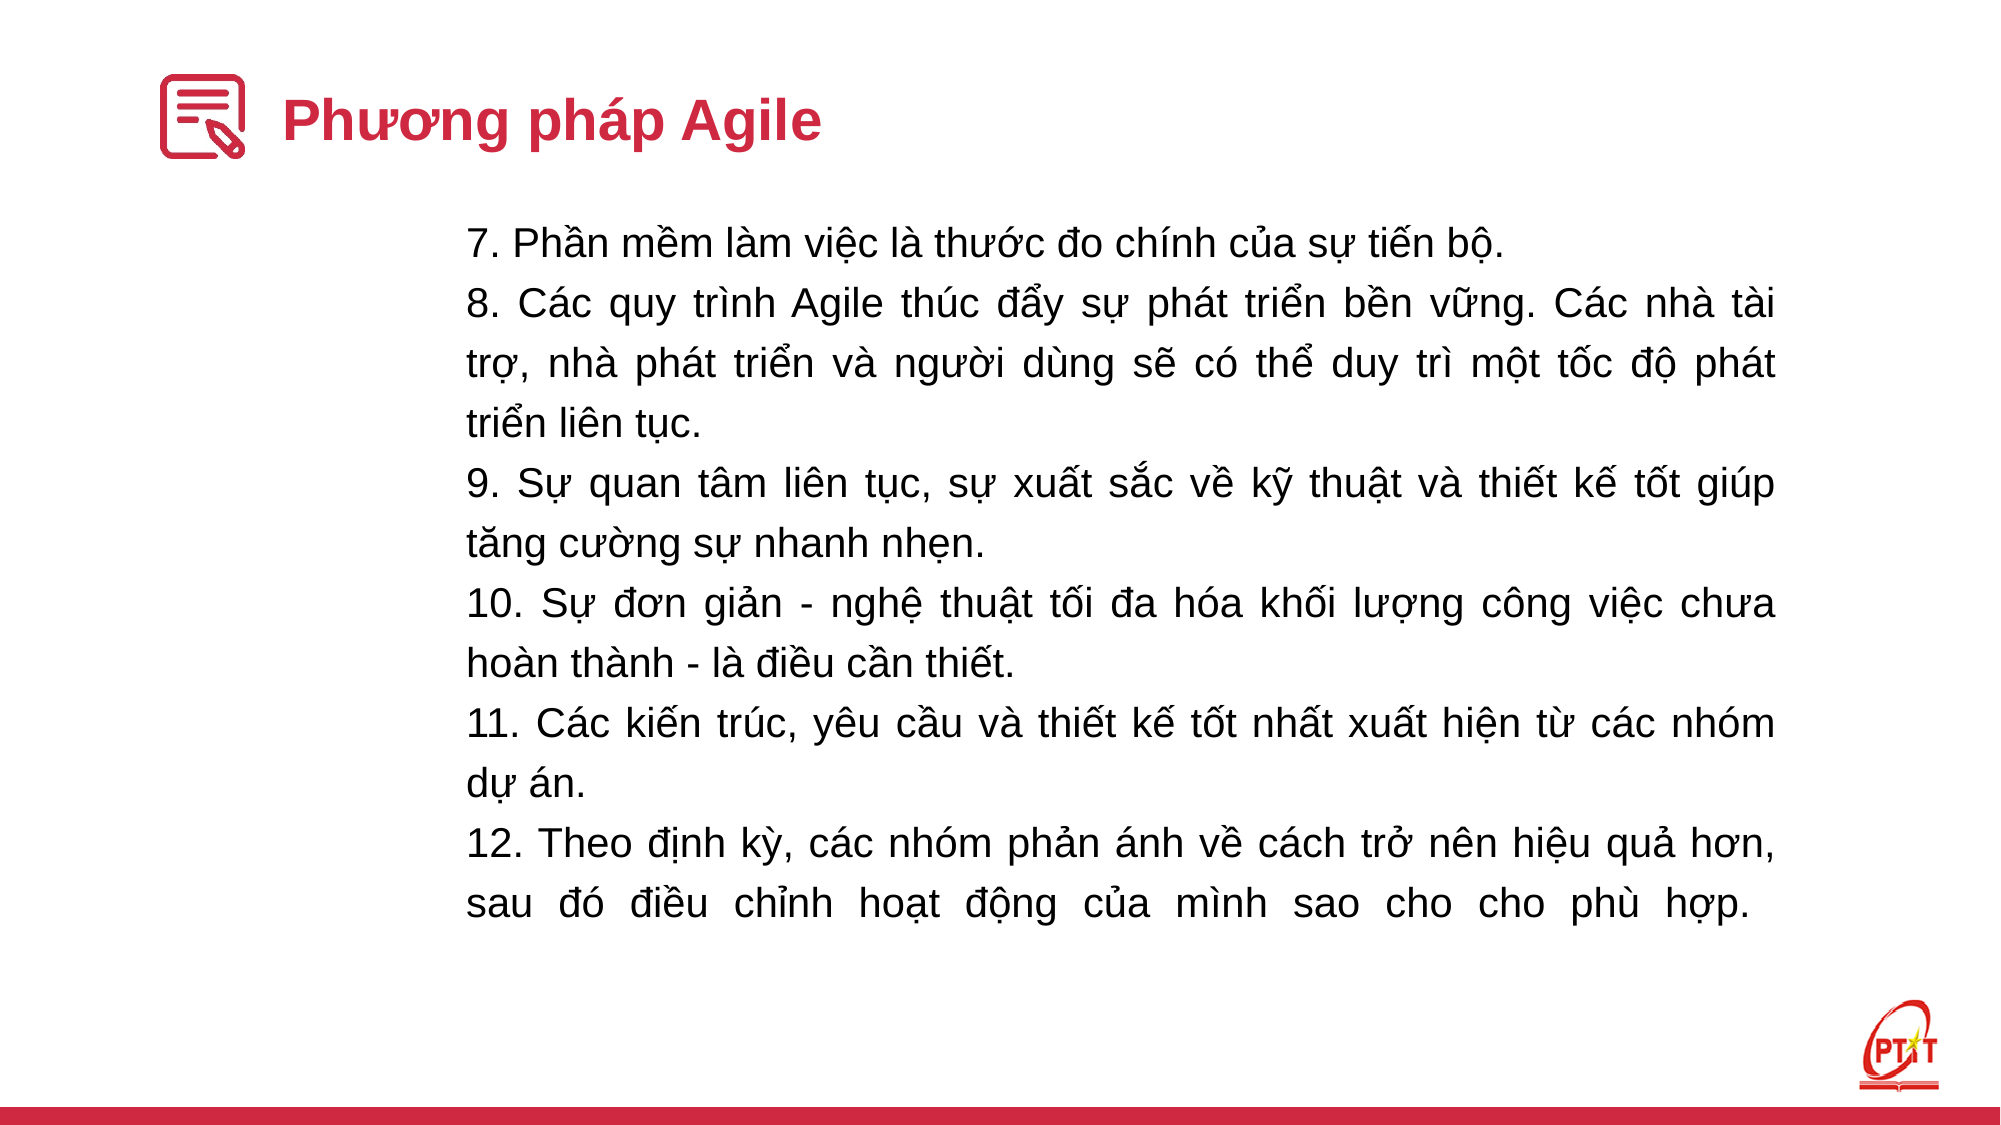

# Phương pháp Agile
7. Phần mềm làm việc là thước đo chính của sự tiến bộ.
8. Các quy trình Agile thúc đẩy sự phát triển bền vững. Các nhà tài trợ, nhà phát triển và người dùng sẽ có thể duy trì một tốc độ phát triển liên tục.
9. Sự quan tâm liên tục, sự xuất sắc về kỹ thuật và thiết kế tốt giúp tăng cường sự nhanh nhẹn.
10. Sự đơn giản - nghệ thuật tối đa hóa khối lượng công việc chưa hoàn thành - là điều cần thiết.
11. Các kiến trúc, yêu cầu và thiết kế tốt nhất xuất hiện từ các nhóm dự án.
12. Theo định kỳ, các nhóm phản ánh về cách trở nên hiệu quả hơn, sau đó điều chỉnh hoạt động của mình sao cho cho phù hợp.